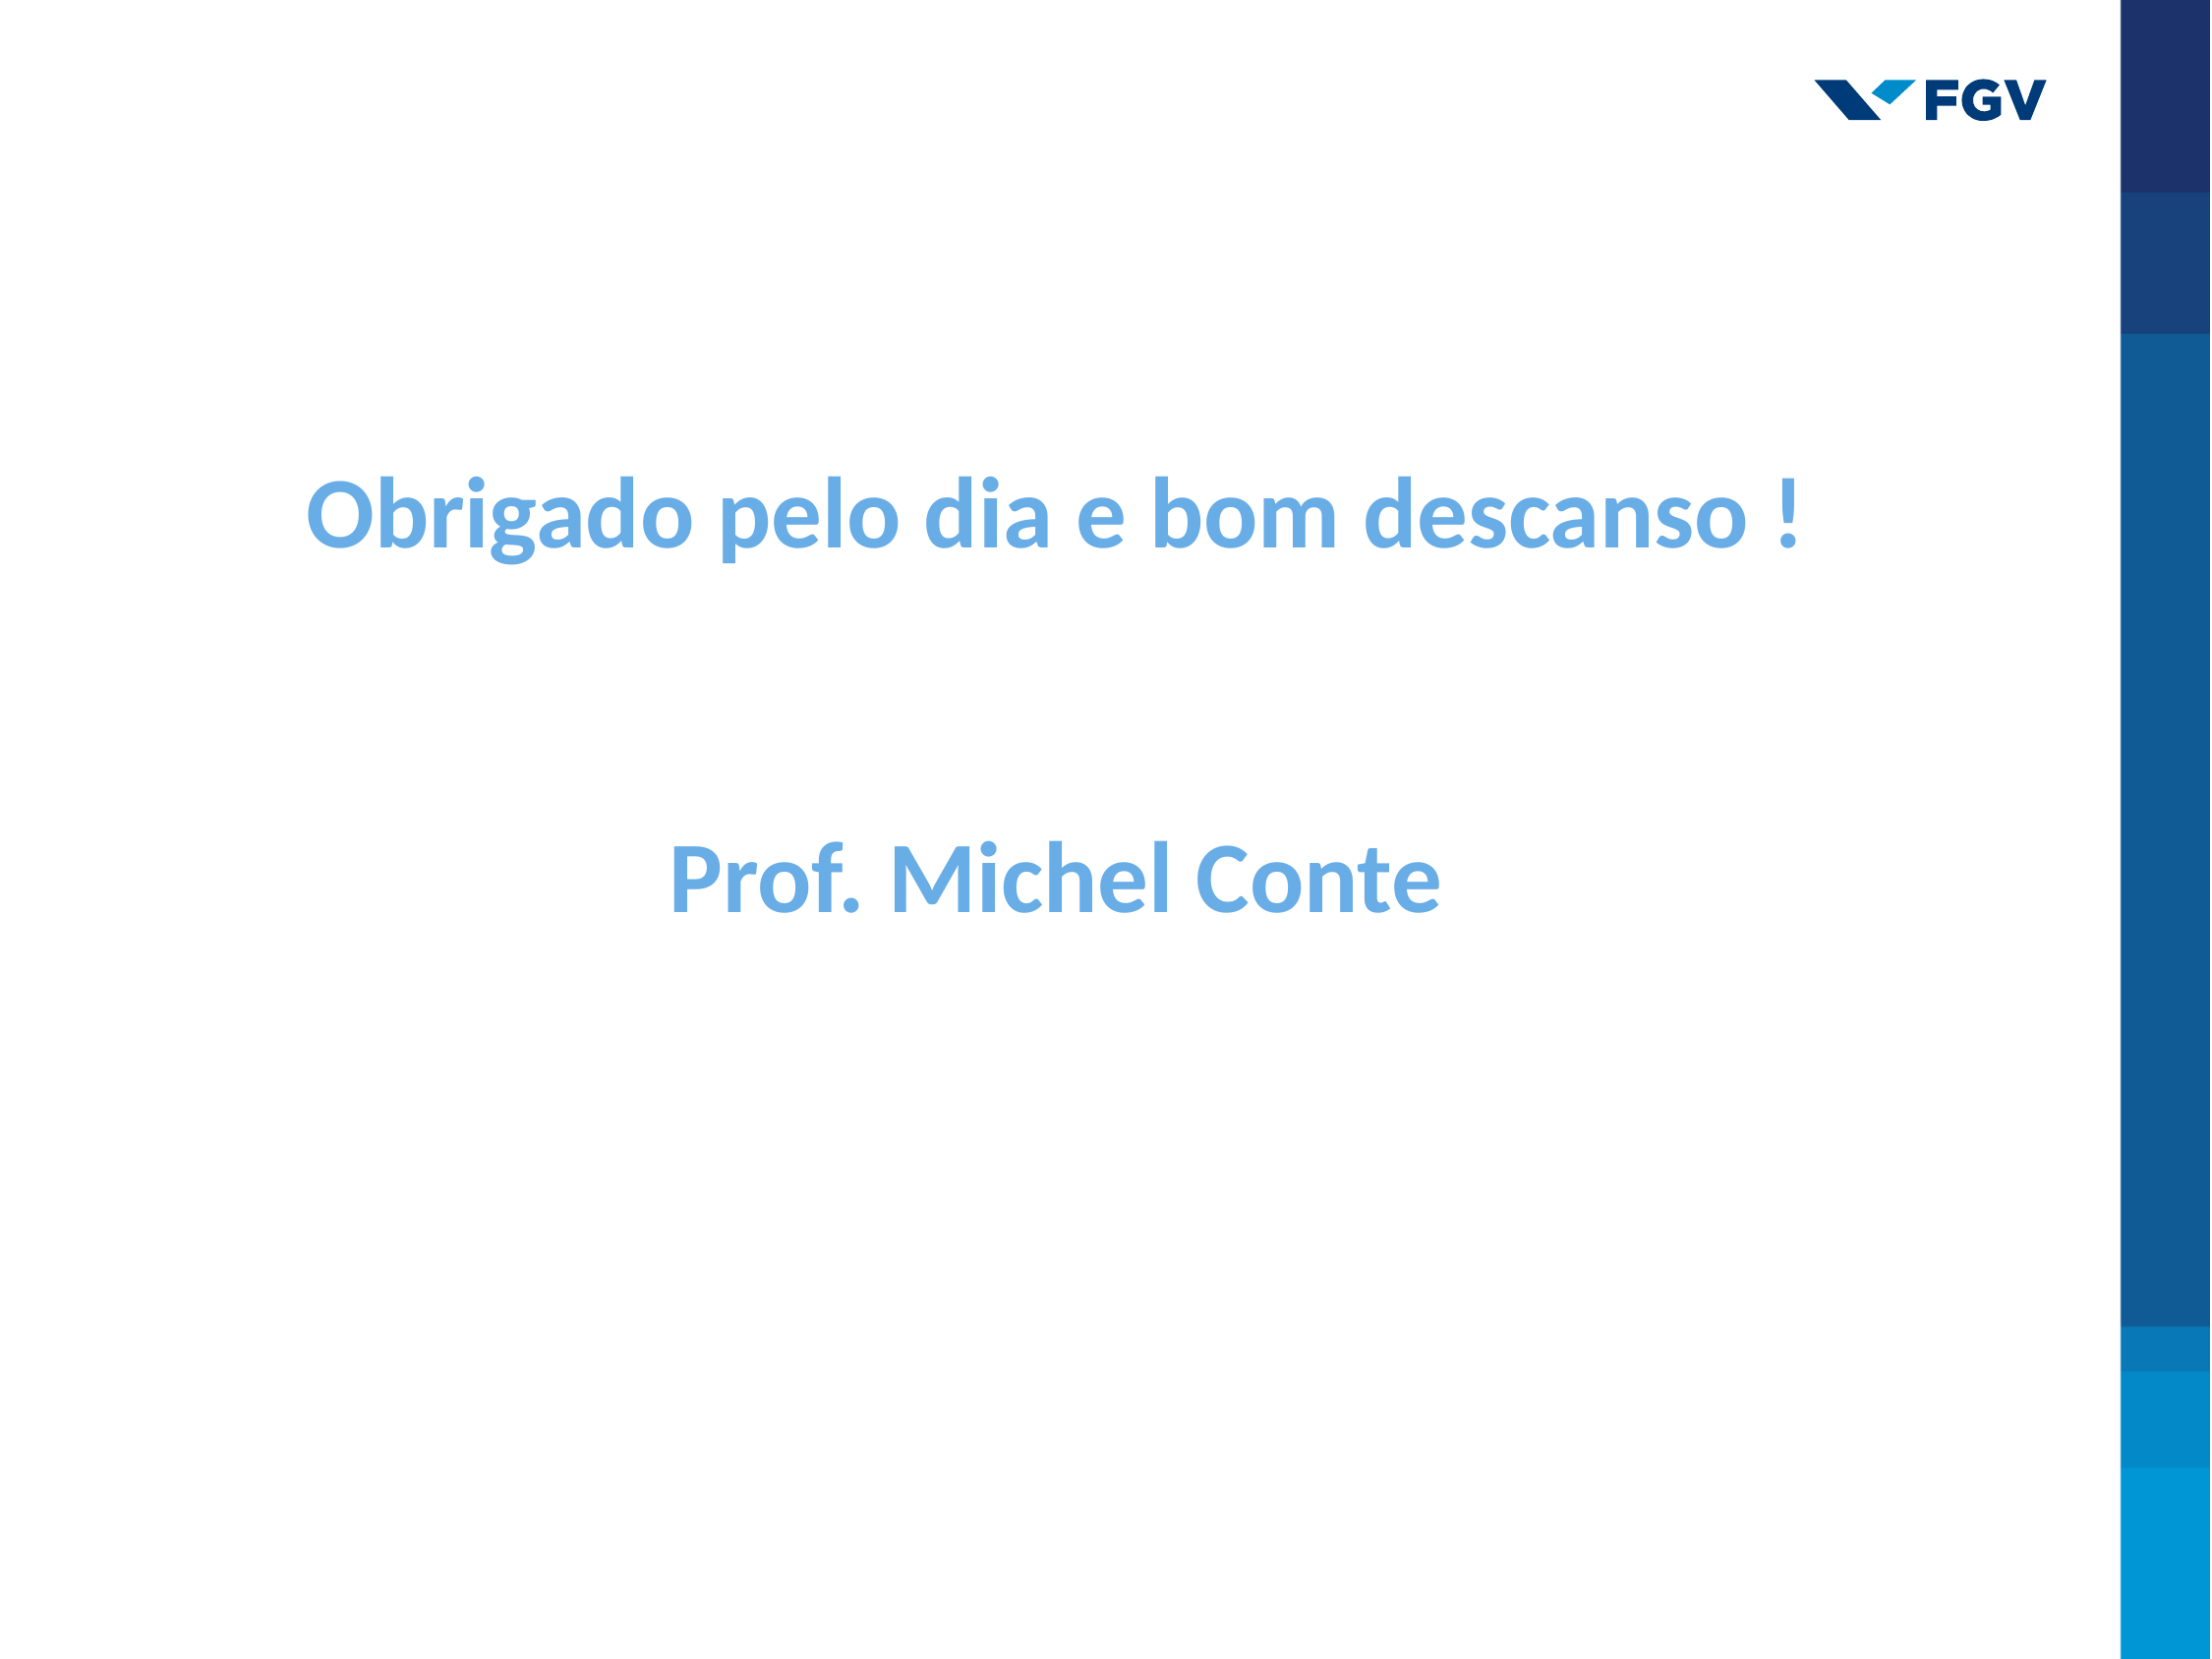

Obrigado pelo dia e bom descanso !

Prof. Michel Conte